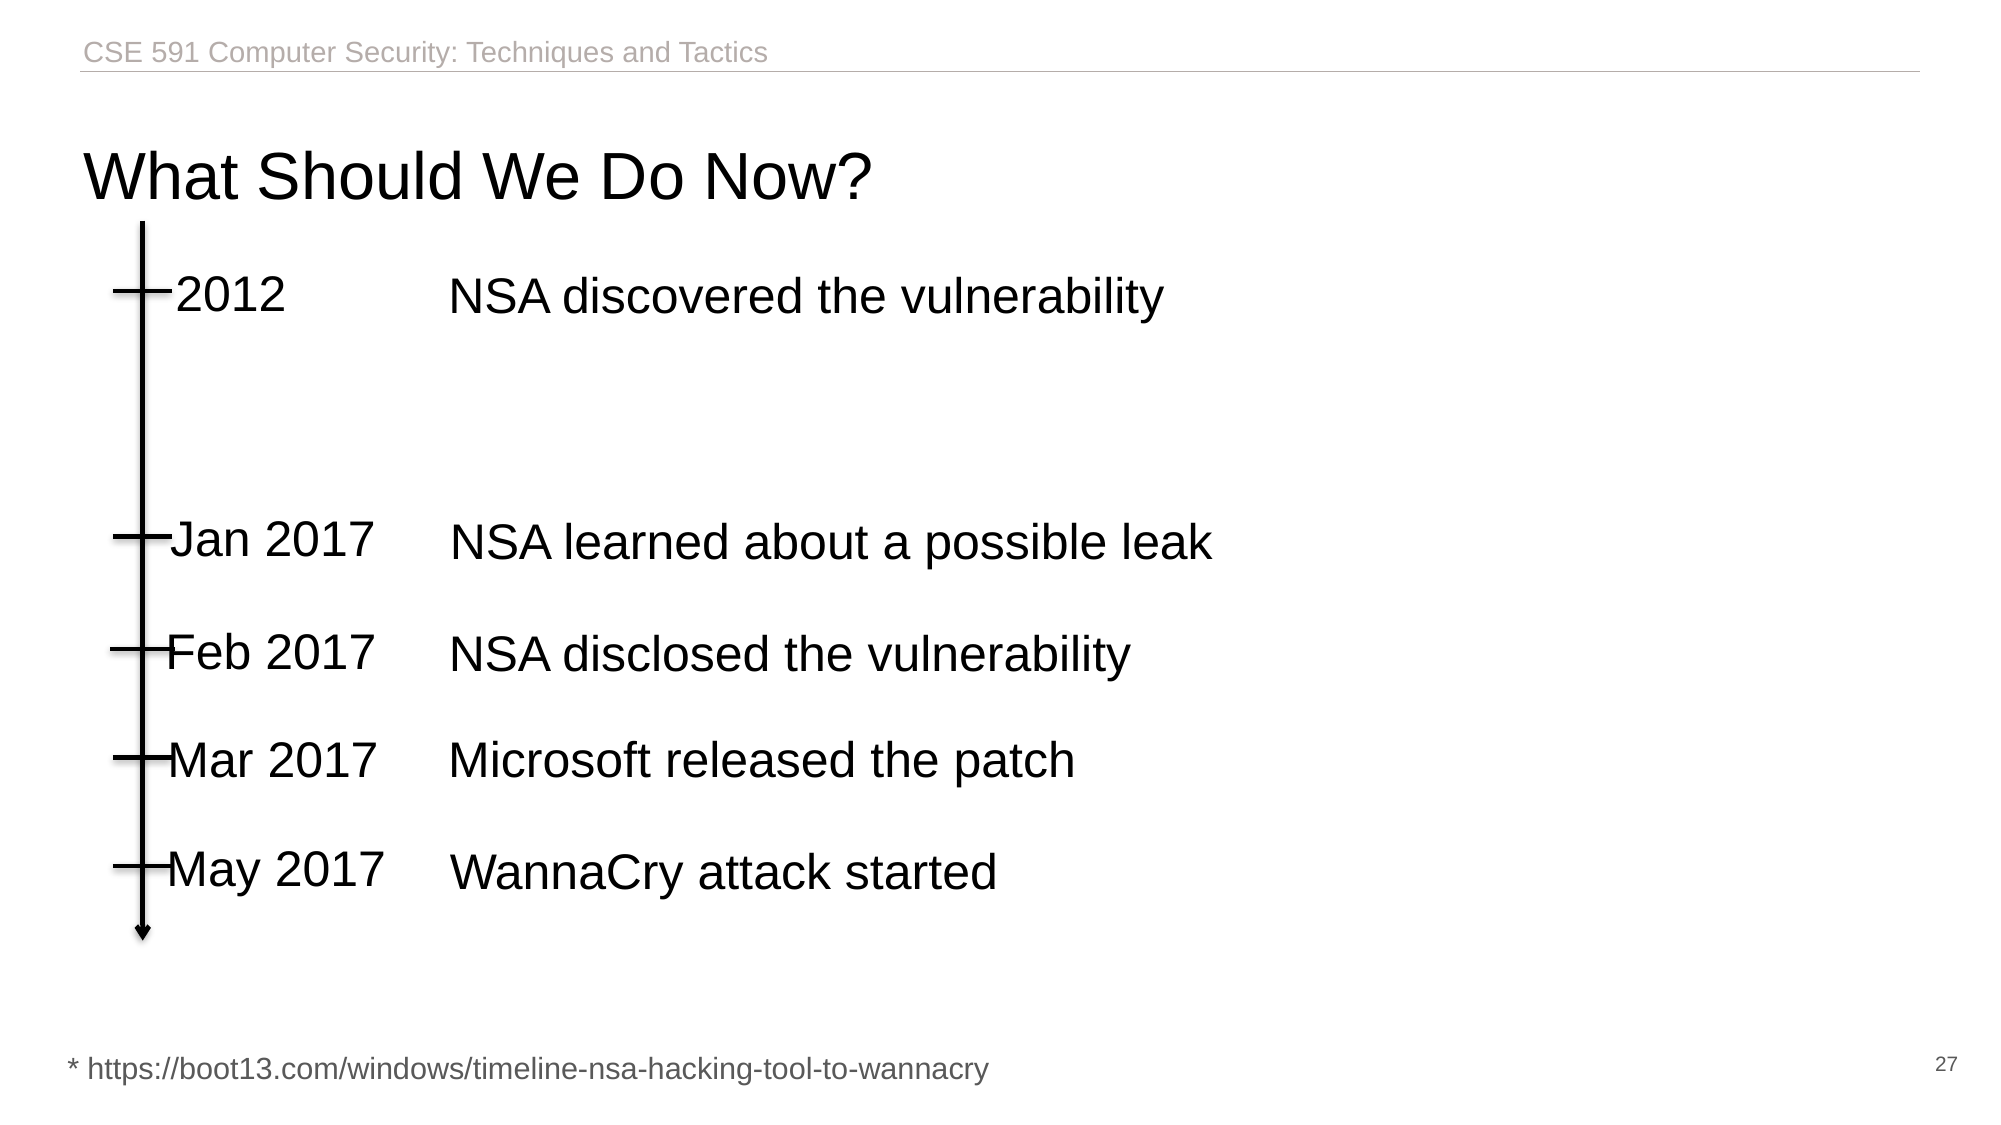

# What Should We Do Now?
NSA discovered the vulnerability
2012
NSA learned about a possible leak
Jan 2017
NSA disclosed the vulnerability
Feb 2017
Mar 2017
Microsoft released the patch
WannaCry attack started
May 2017
27
* https://boot13.com/windows/timeline-nsa-hacking-tool-to-wannacry